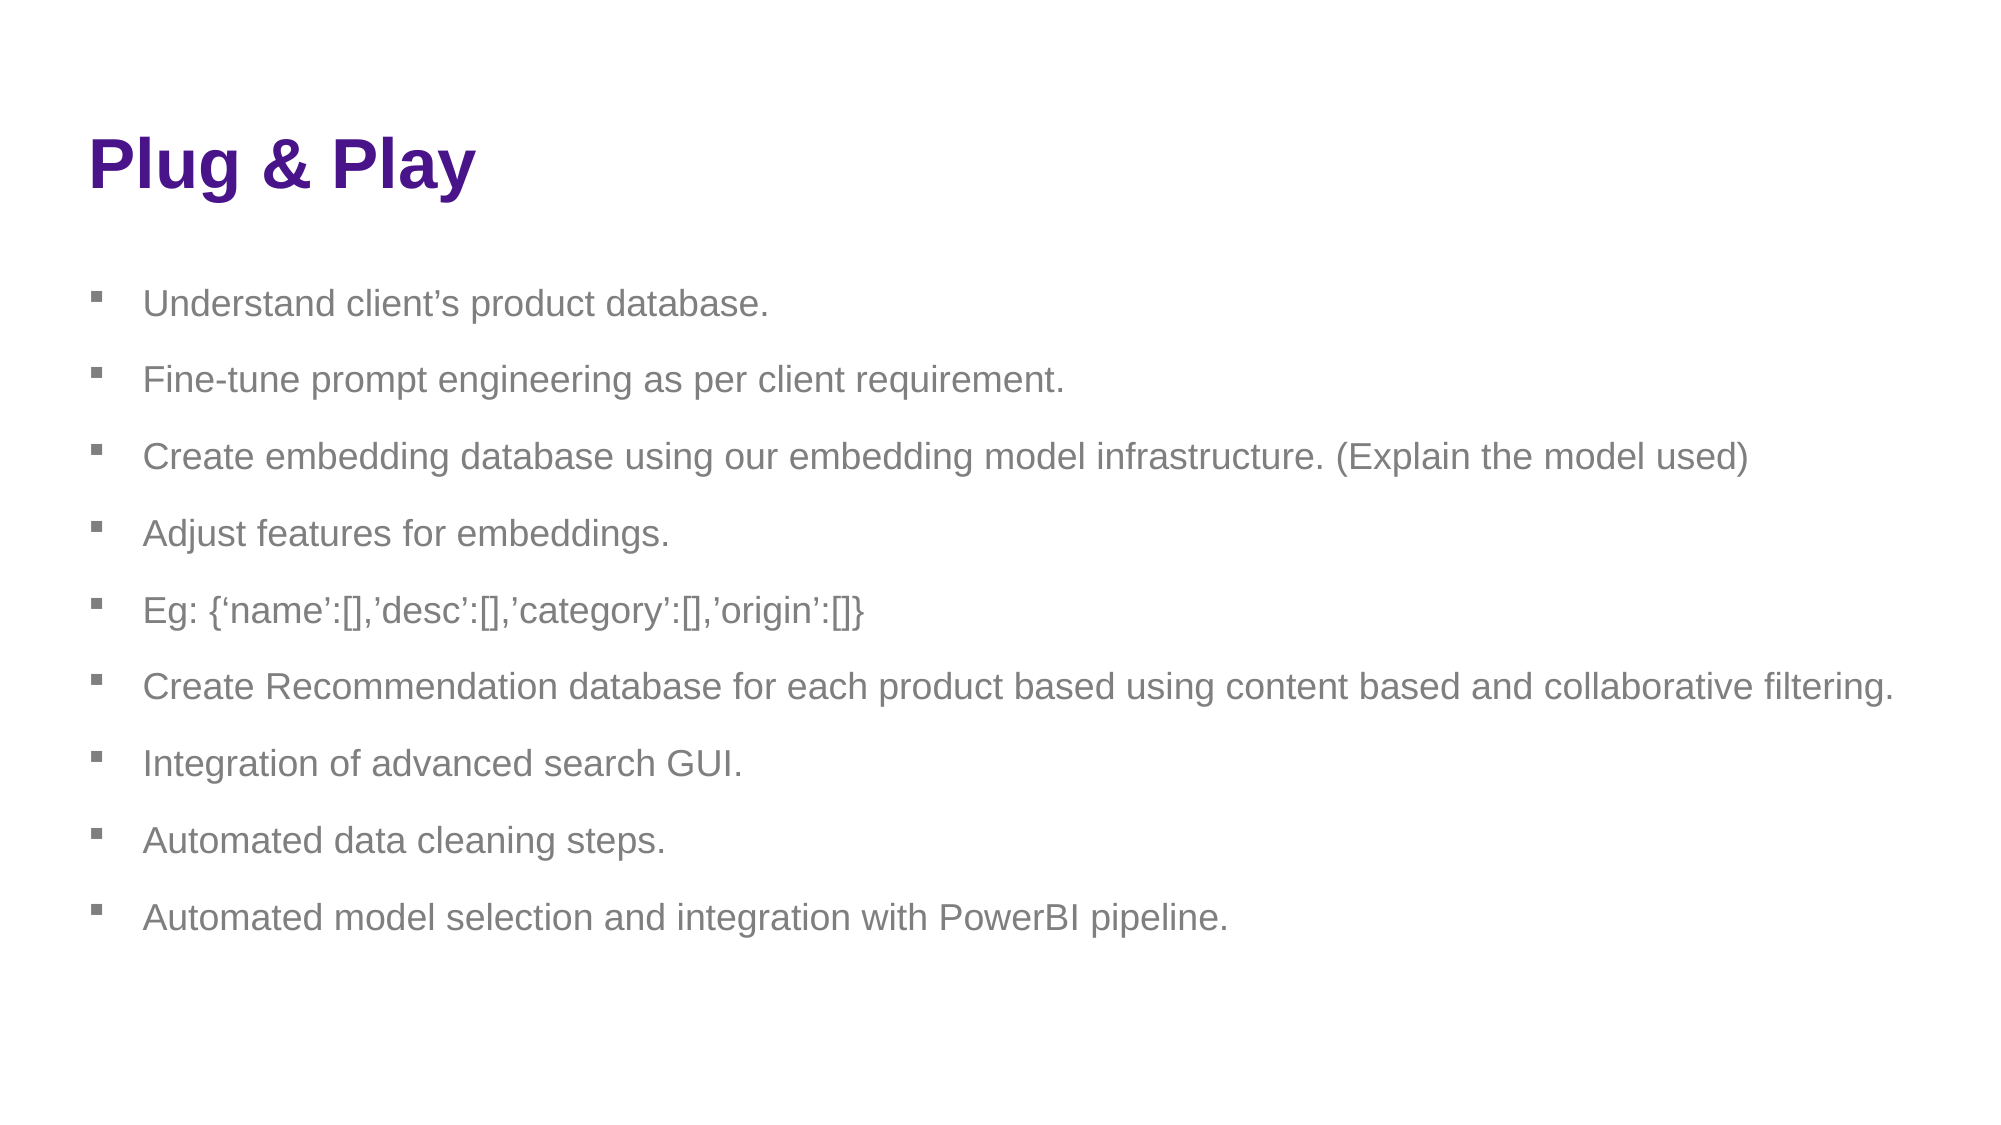

# Plug & Play
Understand client’s product database.
Fine-tune prompt engineering as per client requirement.
Create embedding database using our embedding model infrastructure. (Explain the model used)
Adjust features for embeddings.
Eg: {‘name’:[],’desc’:[],’category’:[],’origin’:[]}
Create Recommendation database for each product based using content based and collaborative filtering.
Integration of advanced search GUI.
Automated data cleaning steps.
Automated model selection and integration with PowerBI pipeline.